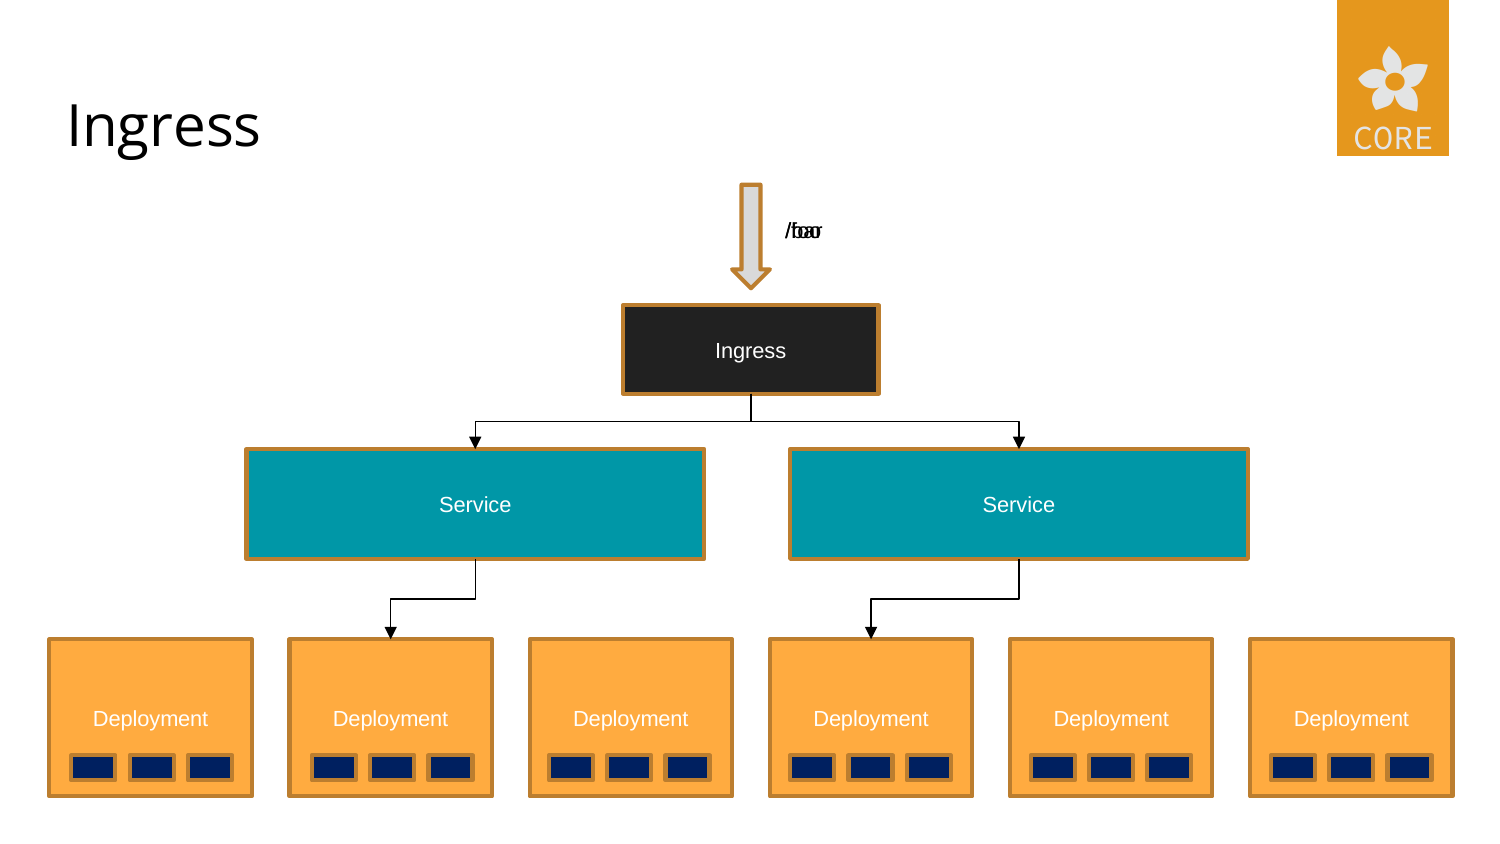

# Ingress

/foo
/bar
Ingress
Service
Service
Deployment
Deployment
Deployment
Deployment
Deployment
Deployment